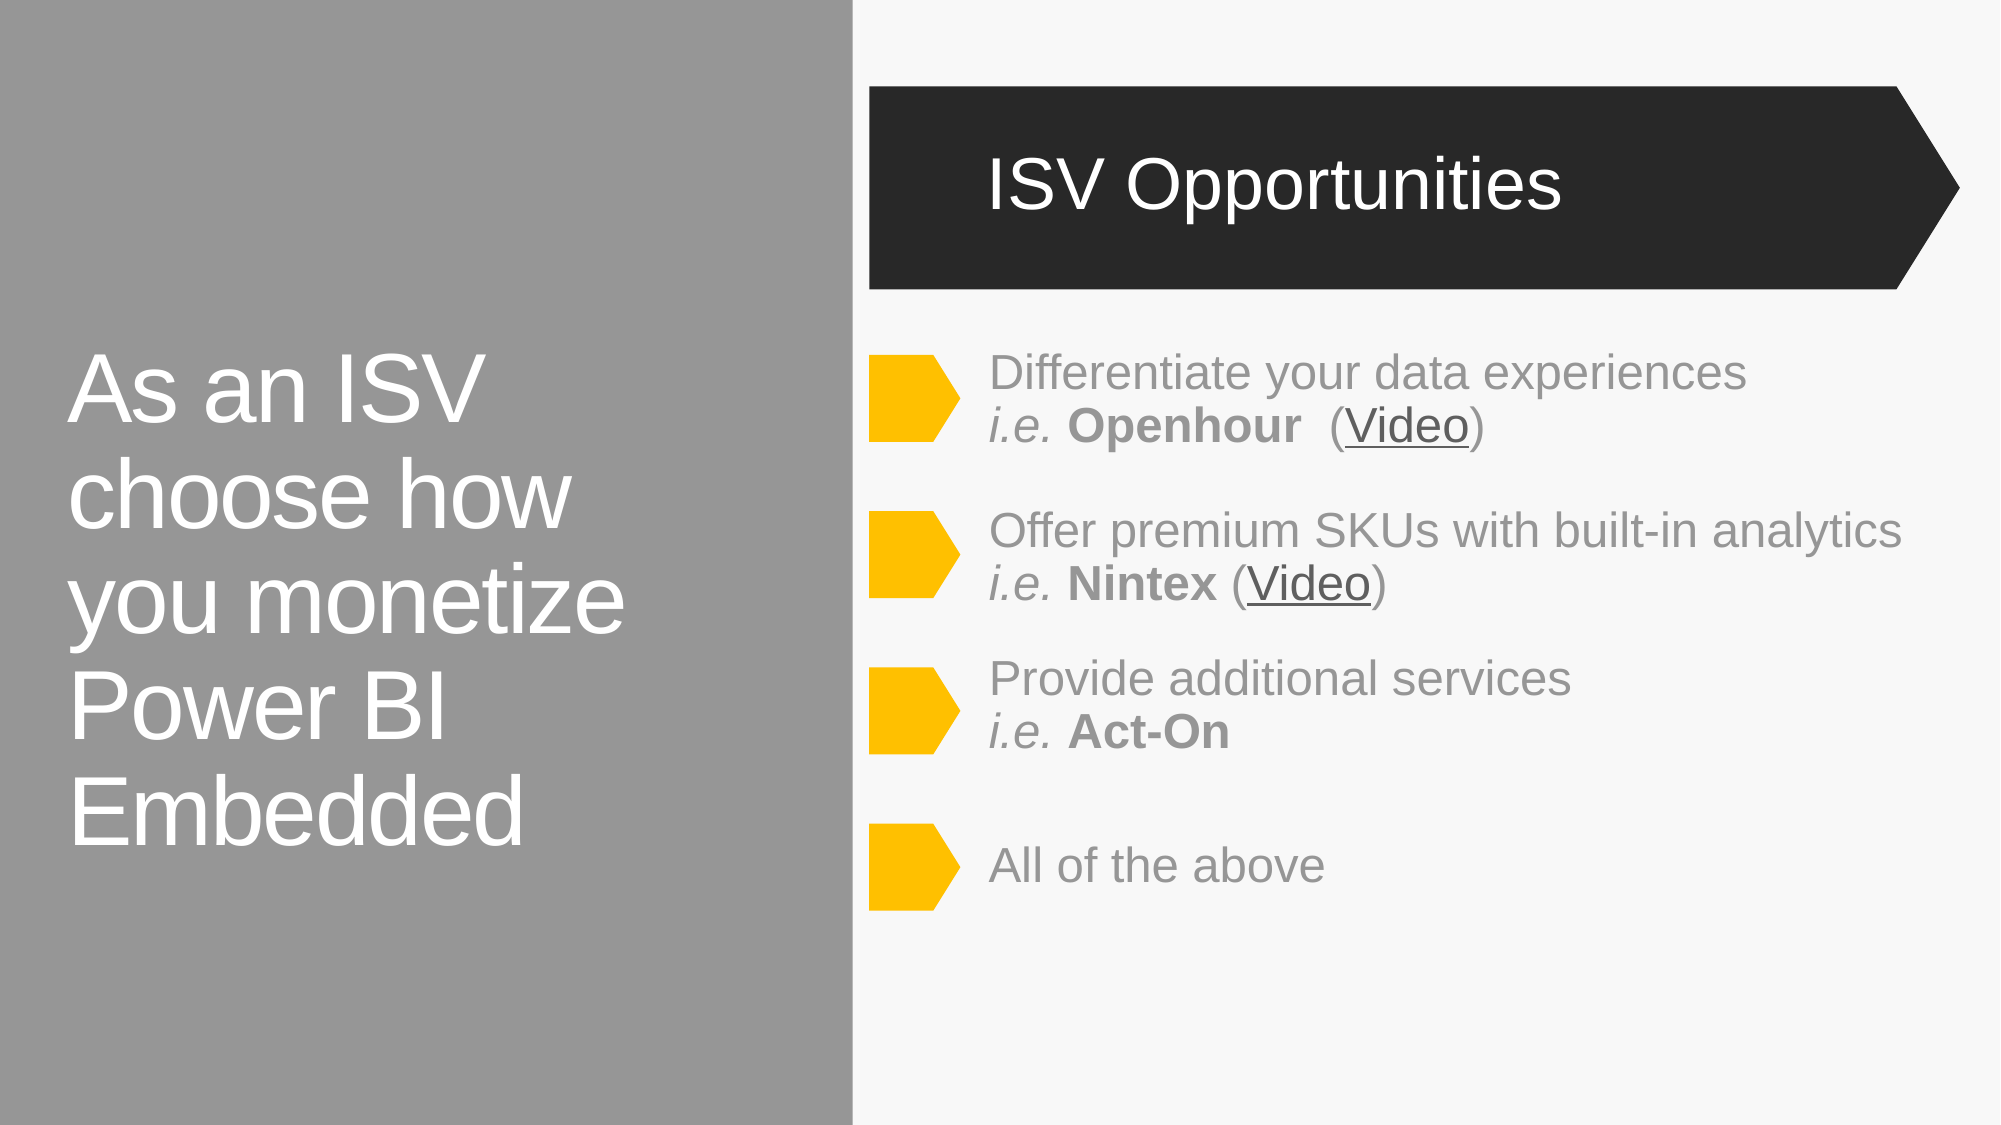

ISV Opportunities
Differentiate your data experiences
i.e. Openhour  (Video)
As an ISV choose how
you monetize Power BI Embedded

Offer premium SKUs with built-in analytics
i.e. Nintex (Video)

Provide additional services
i.e. Act-On

All of the above